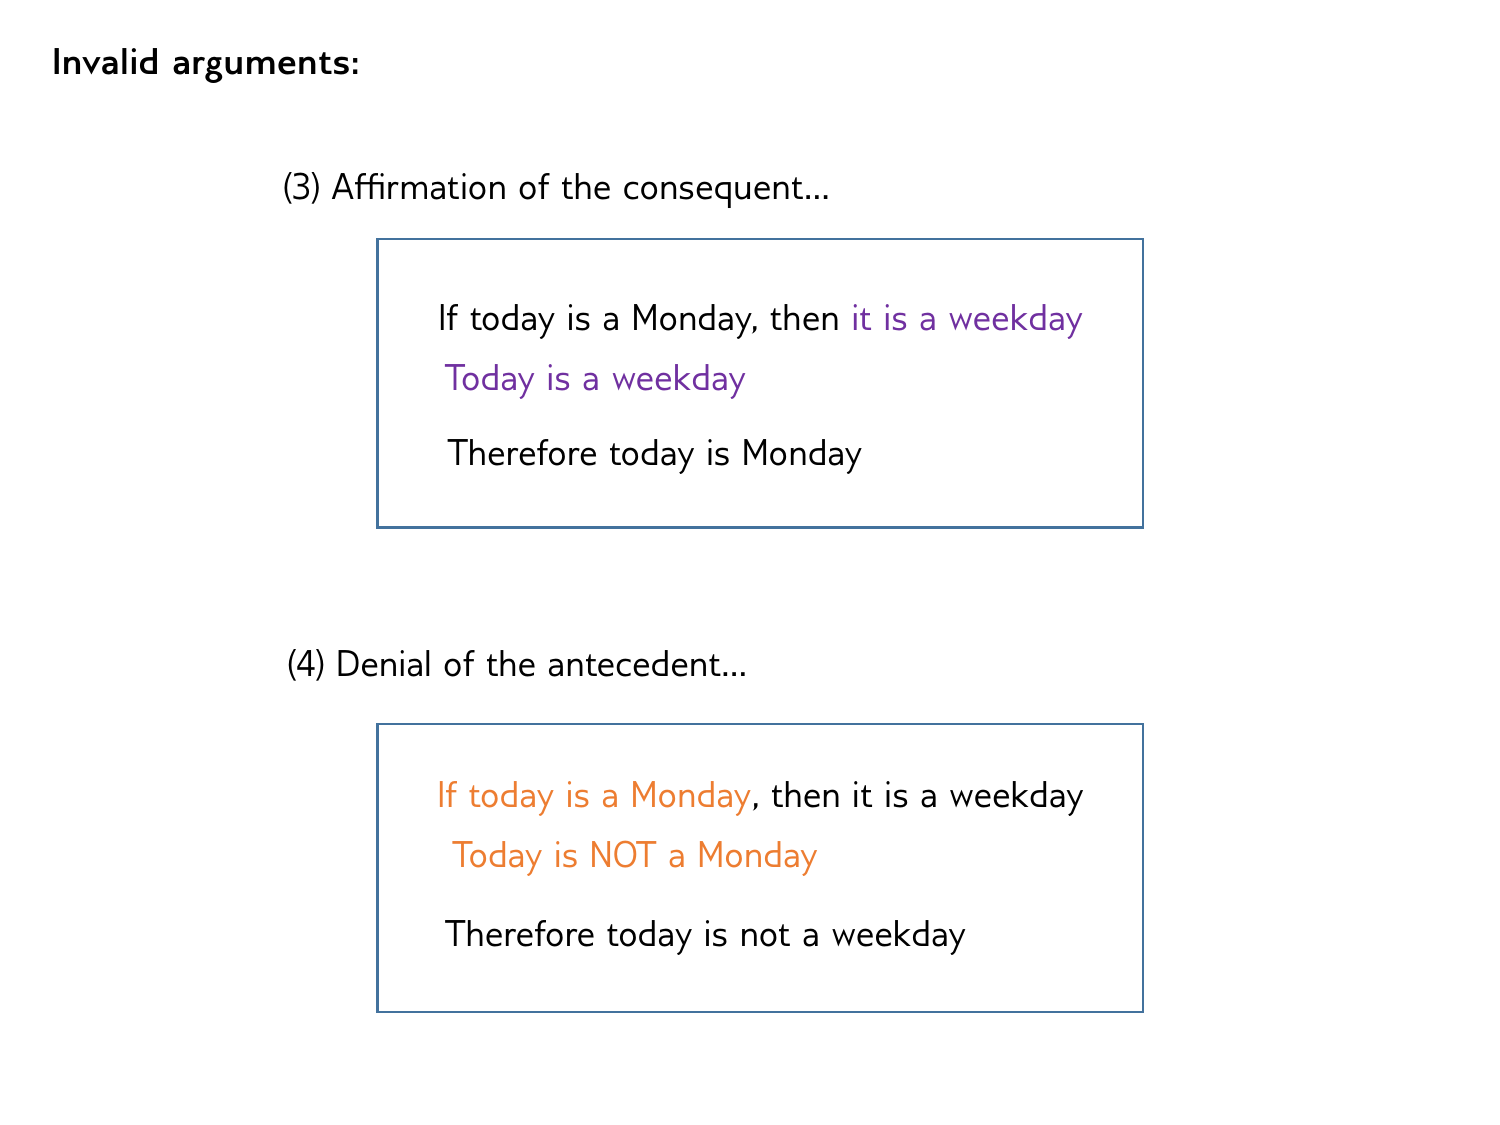

Invalid arguments:
(3) Affirmation of the consequent…

If today is a Monday, then it is a weekday
Today is a weekday
Therefore today is Monday
(4) Denial of the antecedent…

If today is a Monday, then it is a weekday
Today is NOT a Monday
Therefore today is not a weekday